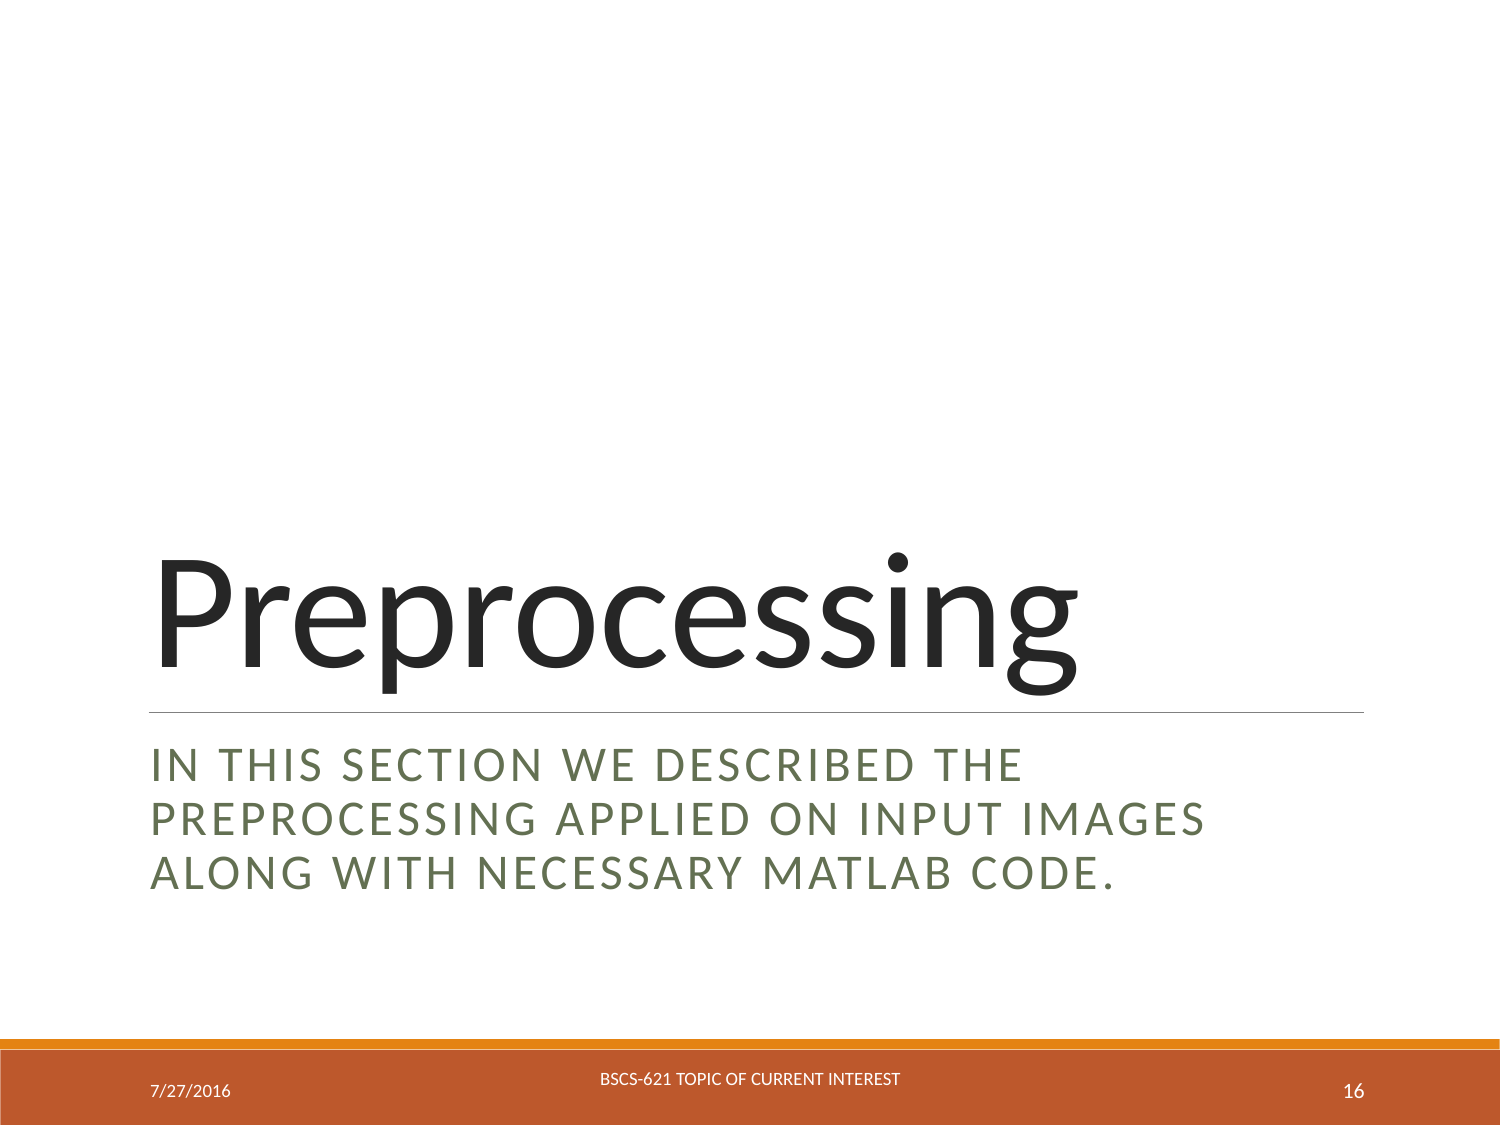

# Preprocessing
In this Section we described the preprocessing applied on input images along with necessary matlab code.
7/27/2016
BSCS-621 Topic of Current Interest

16